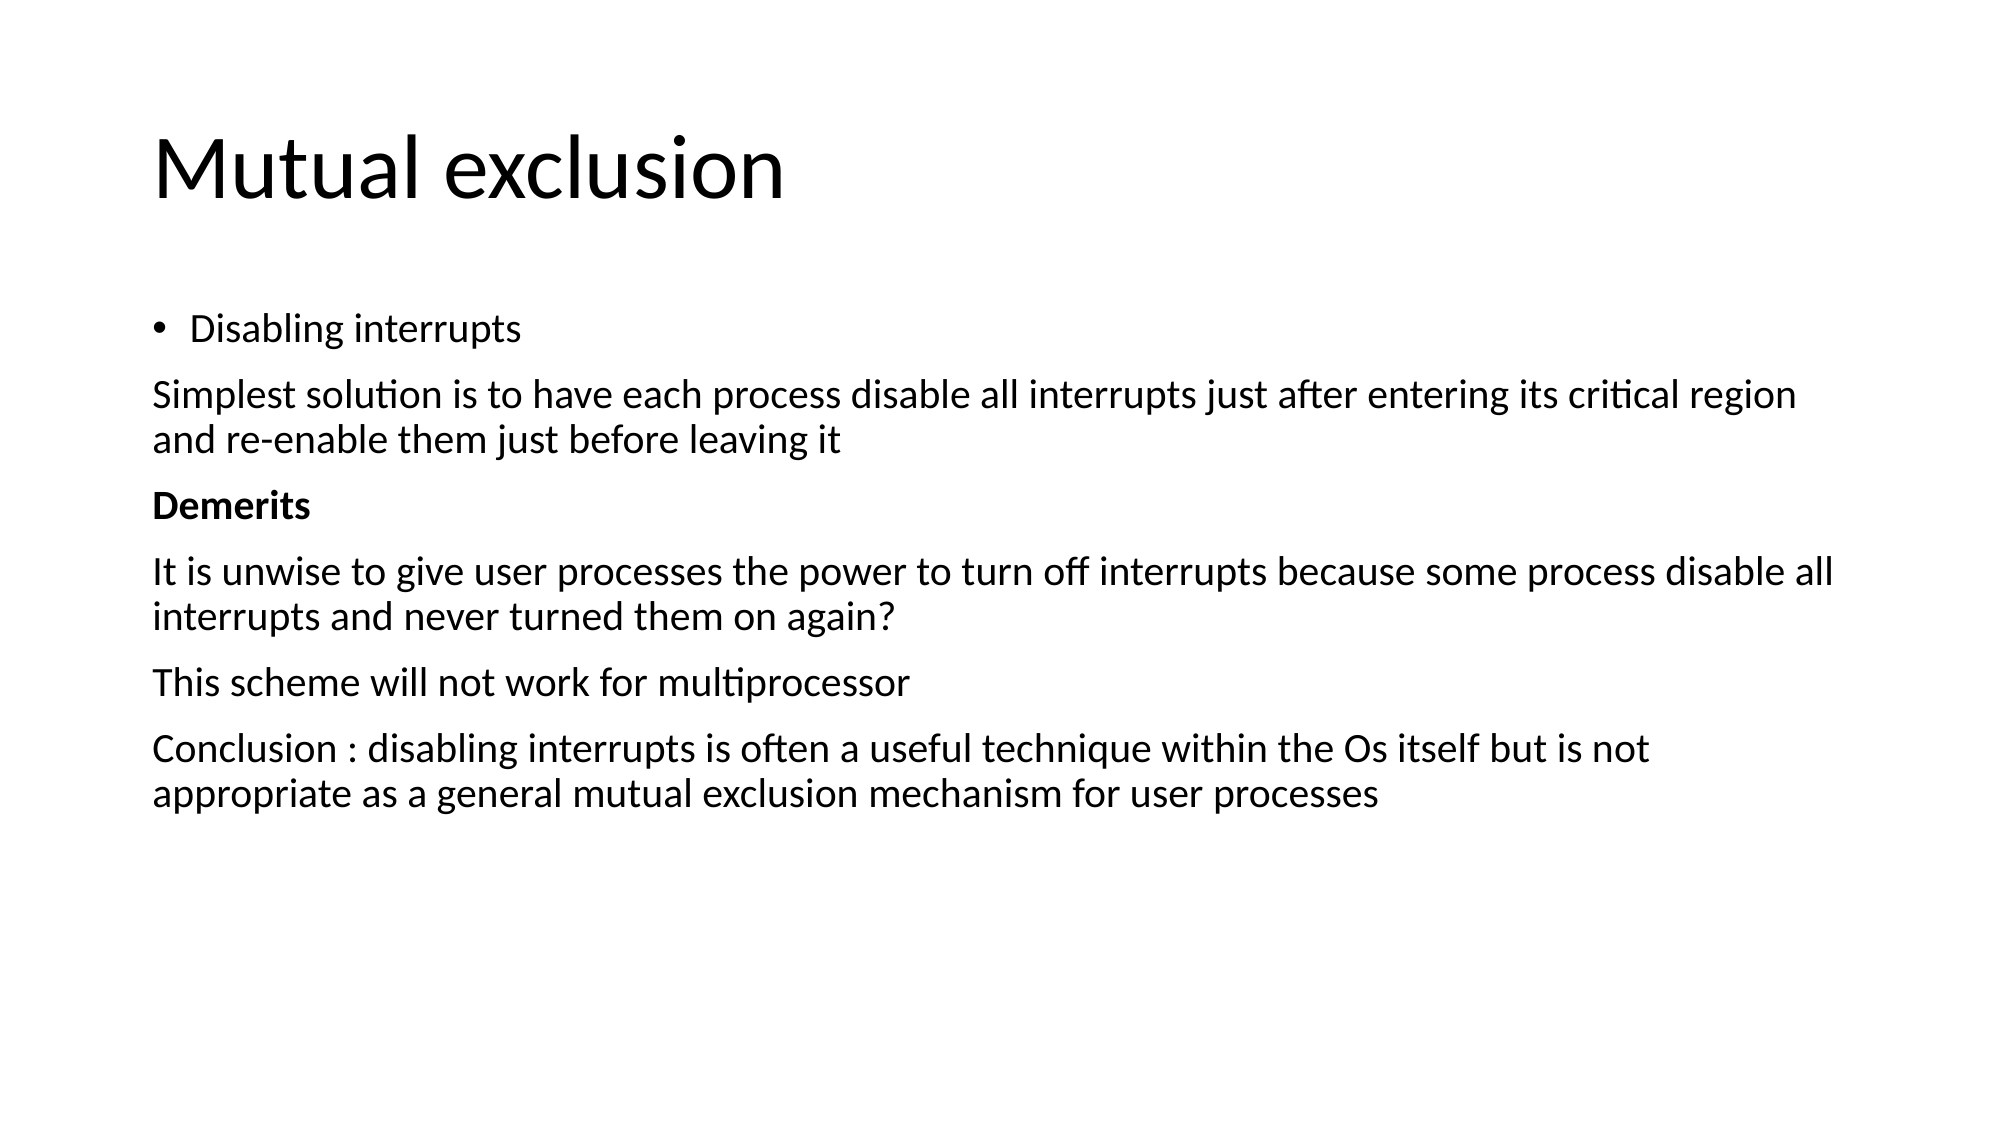

# Mutual exclusion
Disabling interrupts
Simplest solution is to have each process disable all interrupts just after entering its critical region and re-enable them just before leaving it
Demerits
It is unwise to give user processes the power to turn off interrupts because some process disable all interrupts and never turned them on again?
This scheme will not work for multiprocessor
Conclusion : disabling interrupts is often a useful technique within the Os itself but is not appropriate as a general mutual exclusion mechanism for user processes